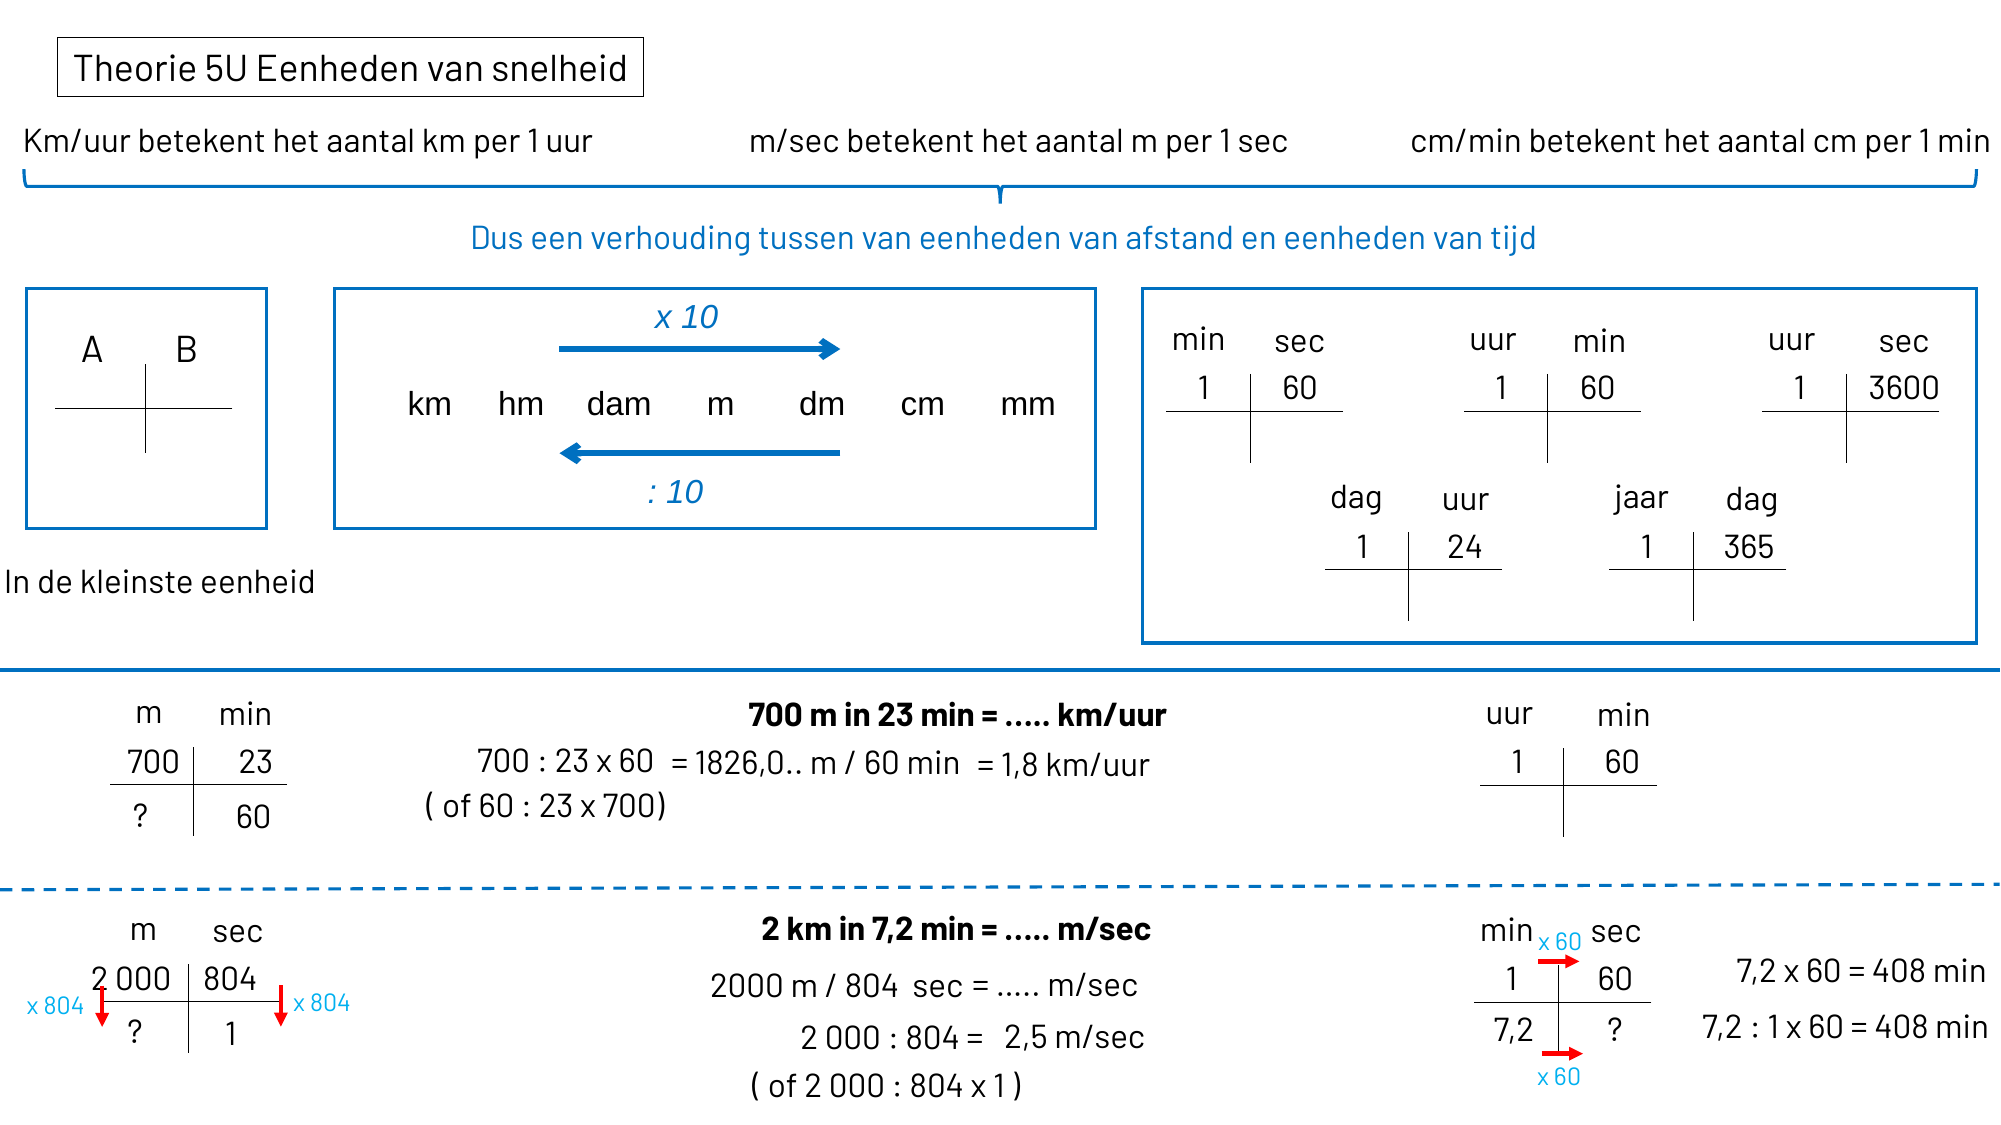

Theorie 5U Eenheden van snelheid
m/sec betekent het aantal m per 1 sec
cm/min betekent het aantal cm per 1 min
Km/uur betekent het aantal km per 1 uur
Dus een verhouding tussen van eenheden van afstand en eenheden van tijd

 x 10

min
uur
uur
sec
min
sec
A
B
1
60
1
60
1
3600
km     hm     dam      m       dm      cm      mm
: 10
dag
jaar
uur
dag
1
24
1
365
In de kleinste eenheid
m
uur
min
700 m in 23 min = ….. km/uur
min
700 : 23 x 60
60
700
23
1
= 1826,0.. m / 60 min
= 1,8 km/uur
( of 60 : 23 x 700)
?
60
m
2 km in 7,2 min = ….. m/sec
min
sec
sec
x 60
7,2 x 60 = 408 min
2 000
804
1
60
= ….. m/sec
2000 m / 804  sec
x 804
x 804
7,2 : 1 x 60 = 408 min
7,2
?
?
1
2,5 m/sec
2 000 : 804 =
x 60
( of 2 000 : 804 x 1 )